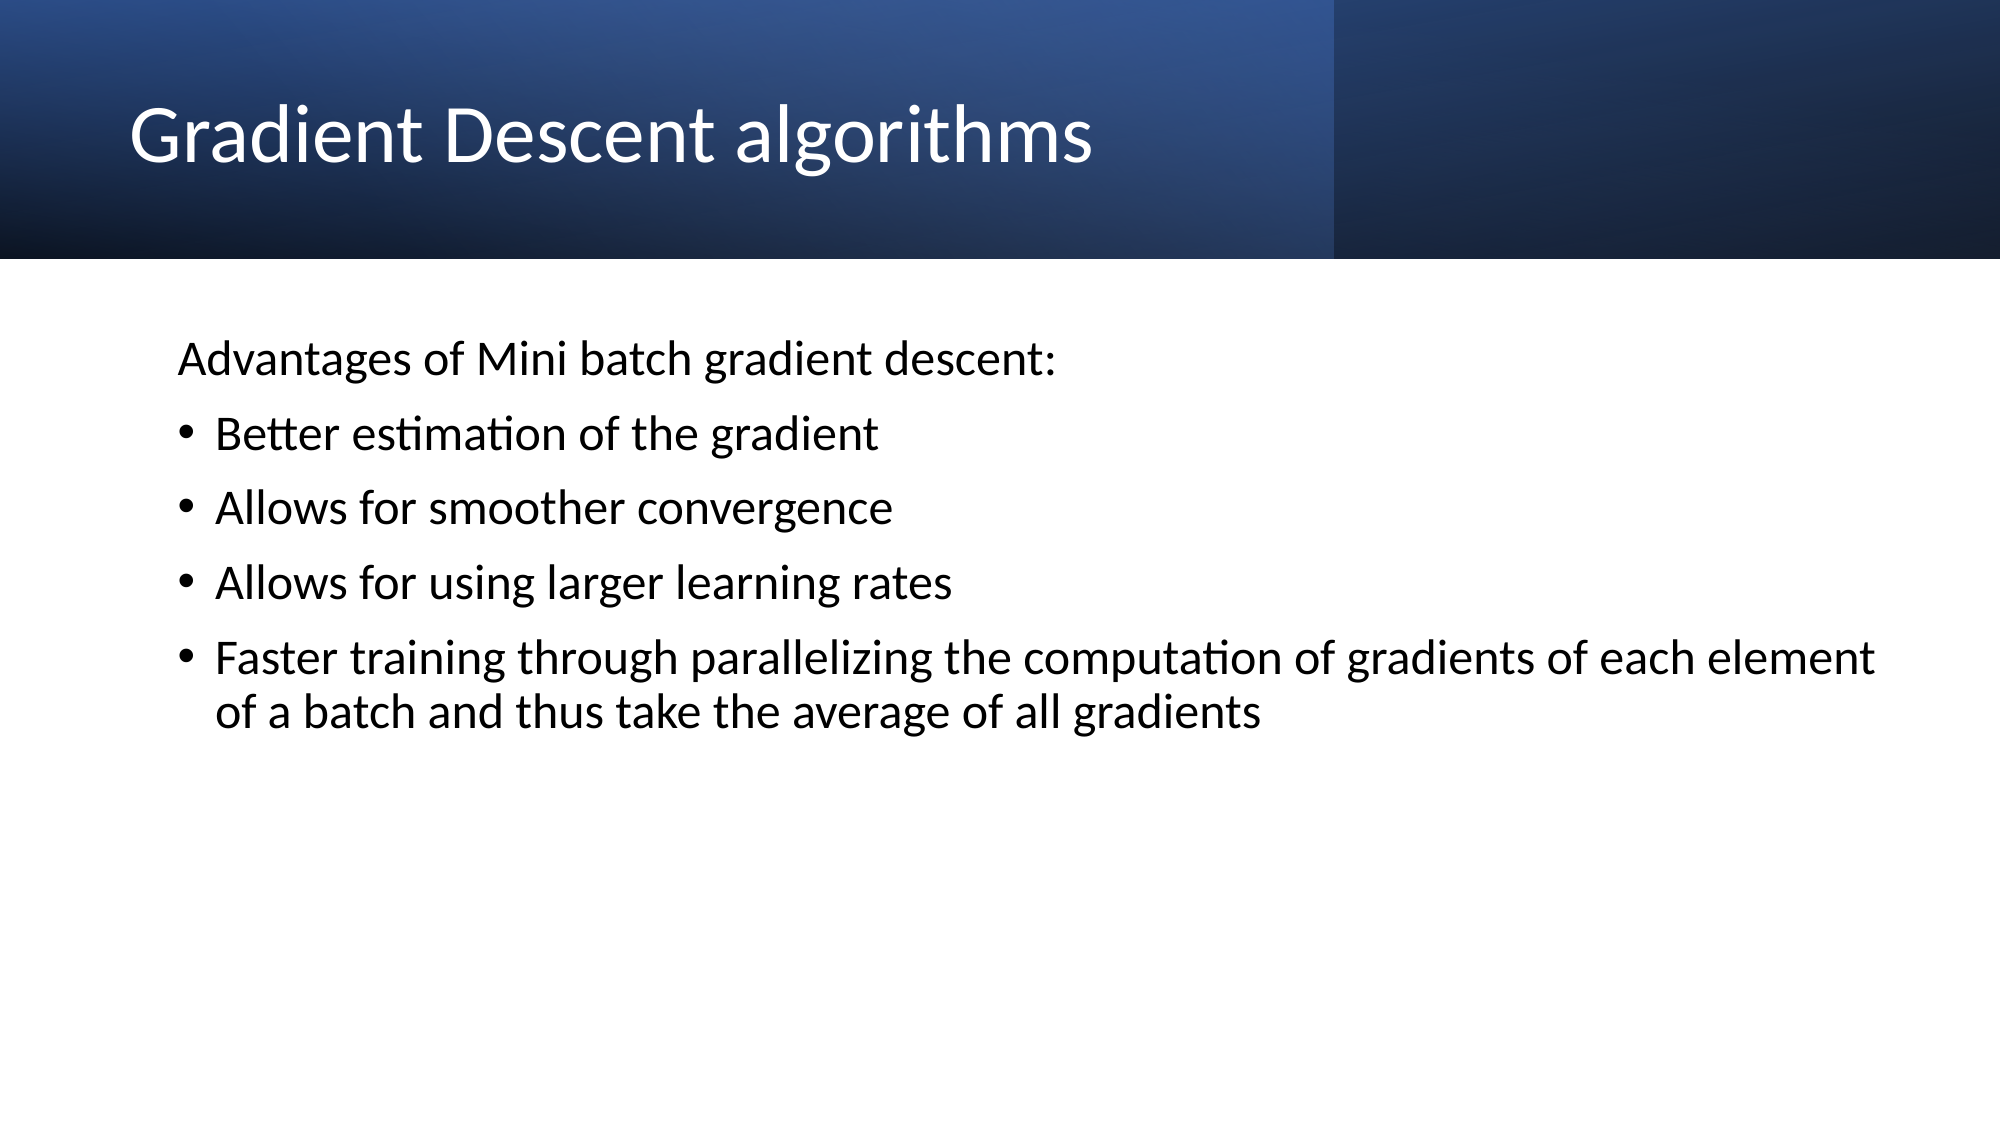

# Gradient Descent algorithms

Advantages of Mini batch gradient descent:
Better estimation of the gradient
Allows for smoother convergence
Allows for using larger learning rates
Faster training through parallelizing the computation of gradients of each element of a batch and thus take the average of all gradients